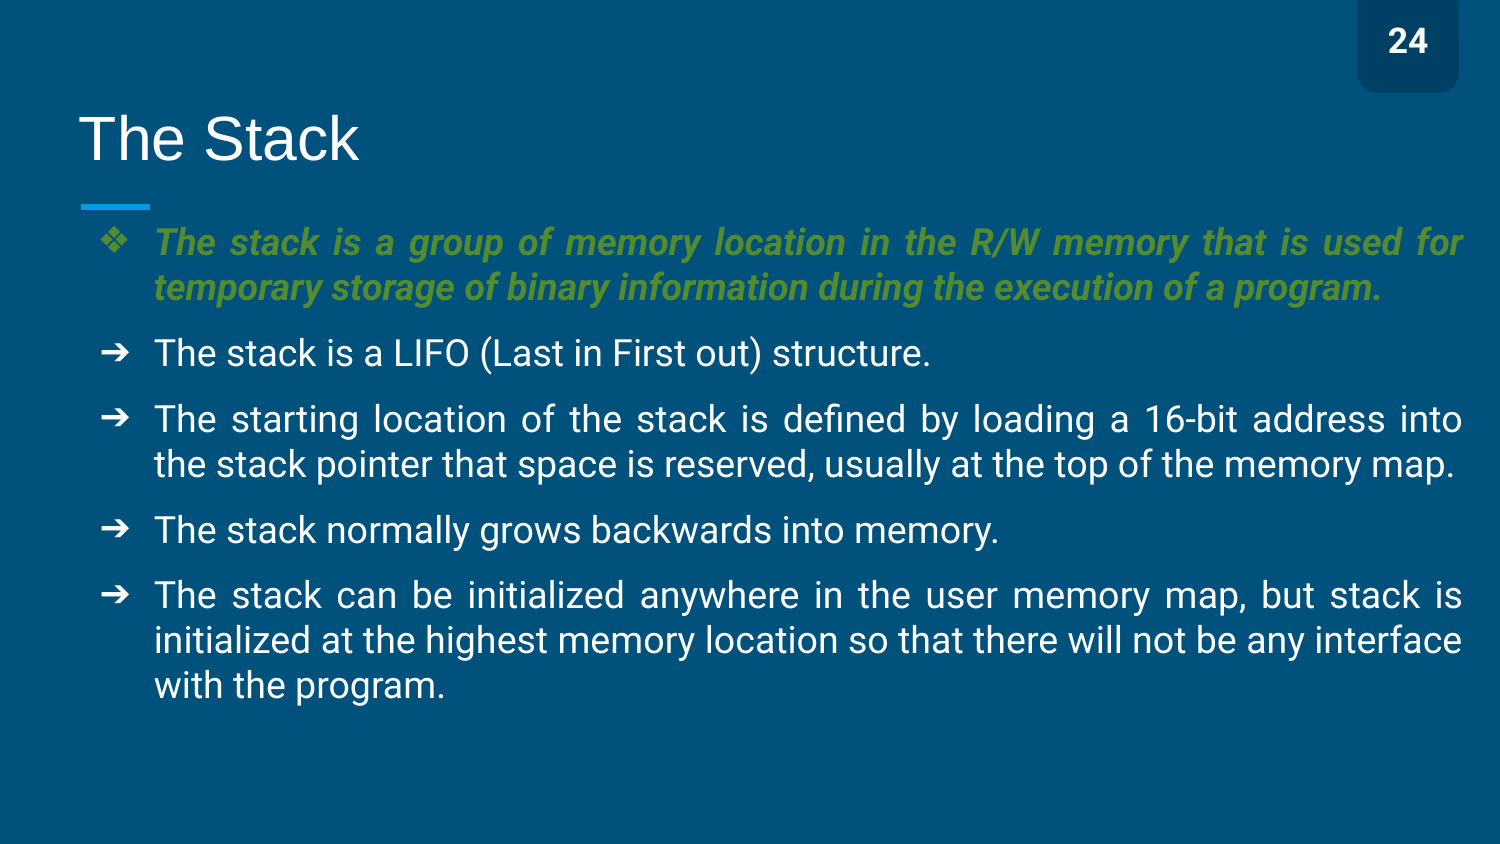

24
# The Stack
The stack is a group of memory location in the R/W memory that is used for temporary storage of binary information during the execution of a program.
The stack is a LIFO (Last in First out) structure.
The starting location of the stack is defined by loading a 16-bit address into the stack pointer that space is reserved, usually at the top of the memory map.
The stack normally grows backwards into memory.
The stack can be initialized anywhere in the user memory map, but stack is initialized at the highest memory location so that there will not be any interface with the program.